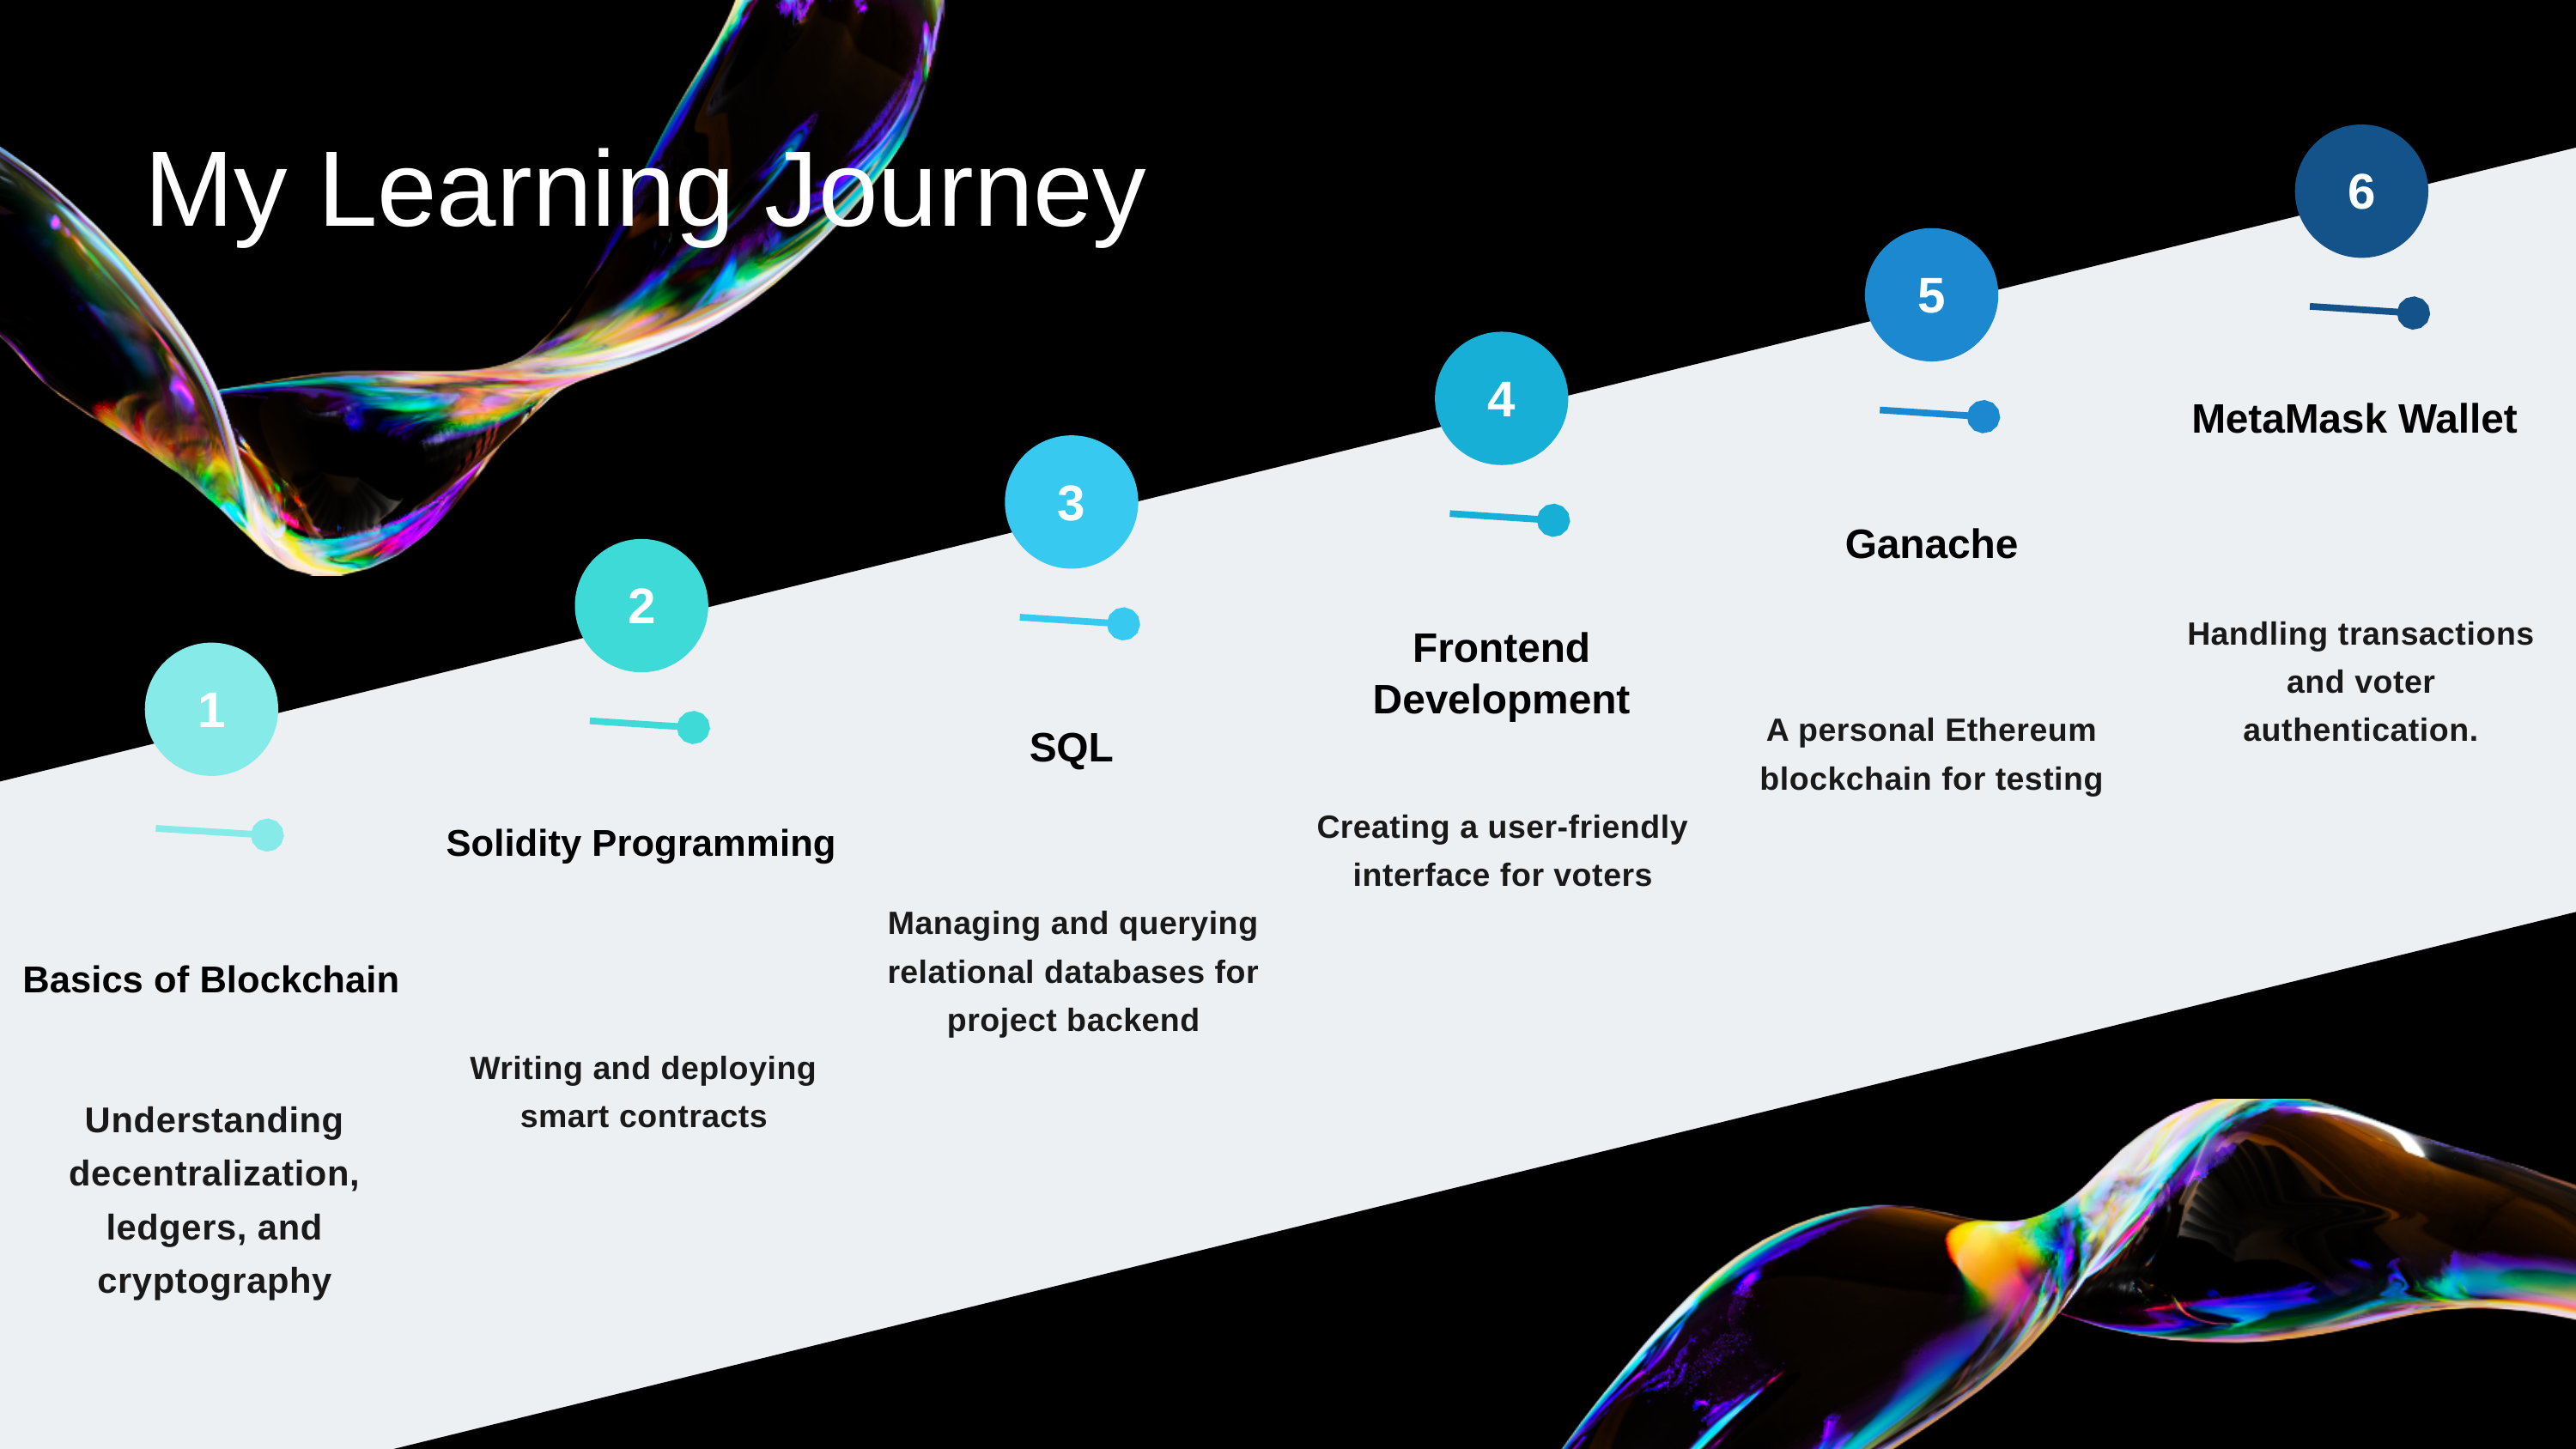

| Understanding decentralization, ledgers, and cryptography | Writing and deploying smart contracts | Managing and querying relational databases for project backend | Creating a user-friendly interface for voters | A personal Ethereum blockchain for testing | Handling transactions and voter authentication. |
| --- | --- | --- | --- | --- | --- |
My Learning Journey

6

5

4
MetaMask Wallet

3

Ganache

2

Frontend Development

1
SQL

Solidity Programming

Basics of Blockchain